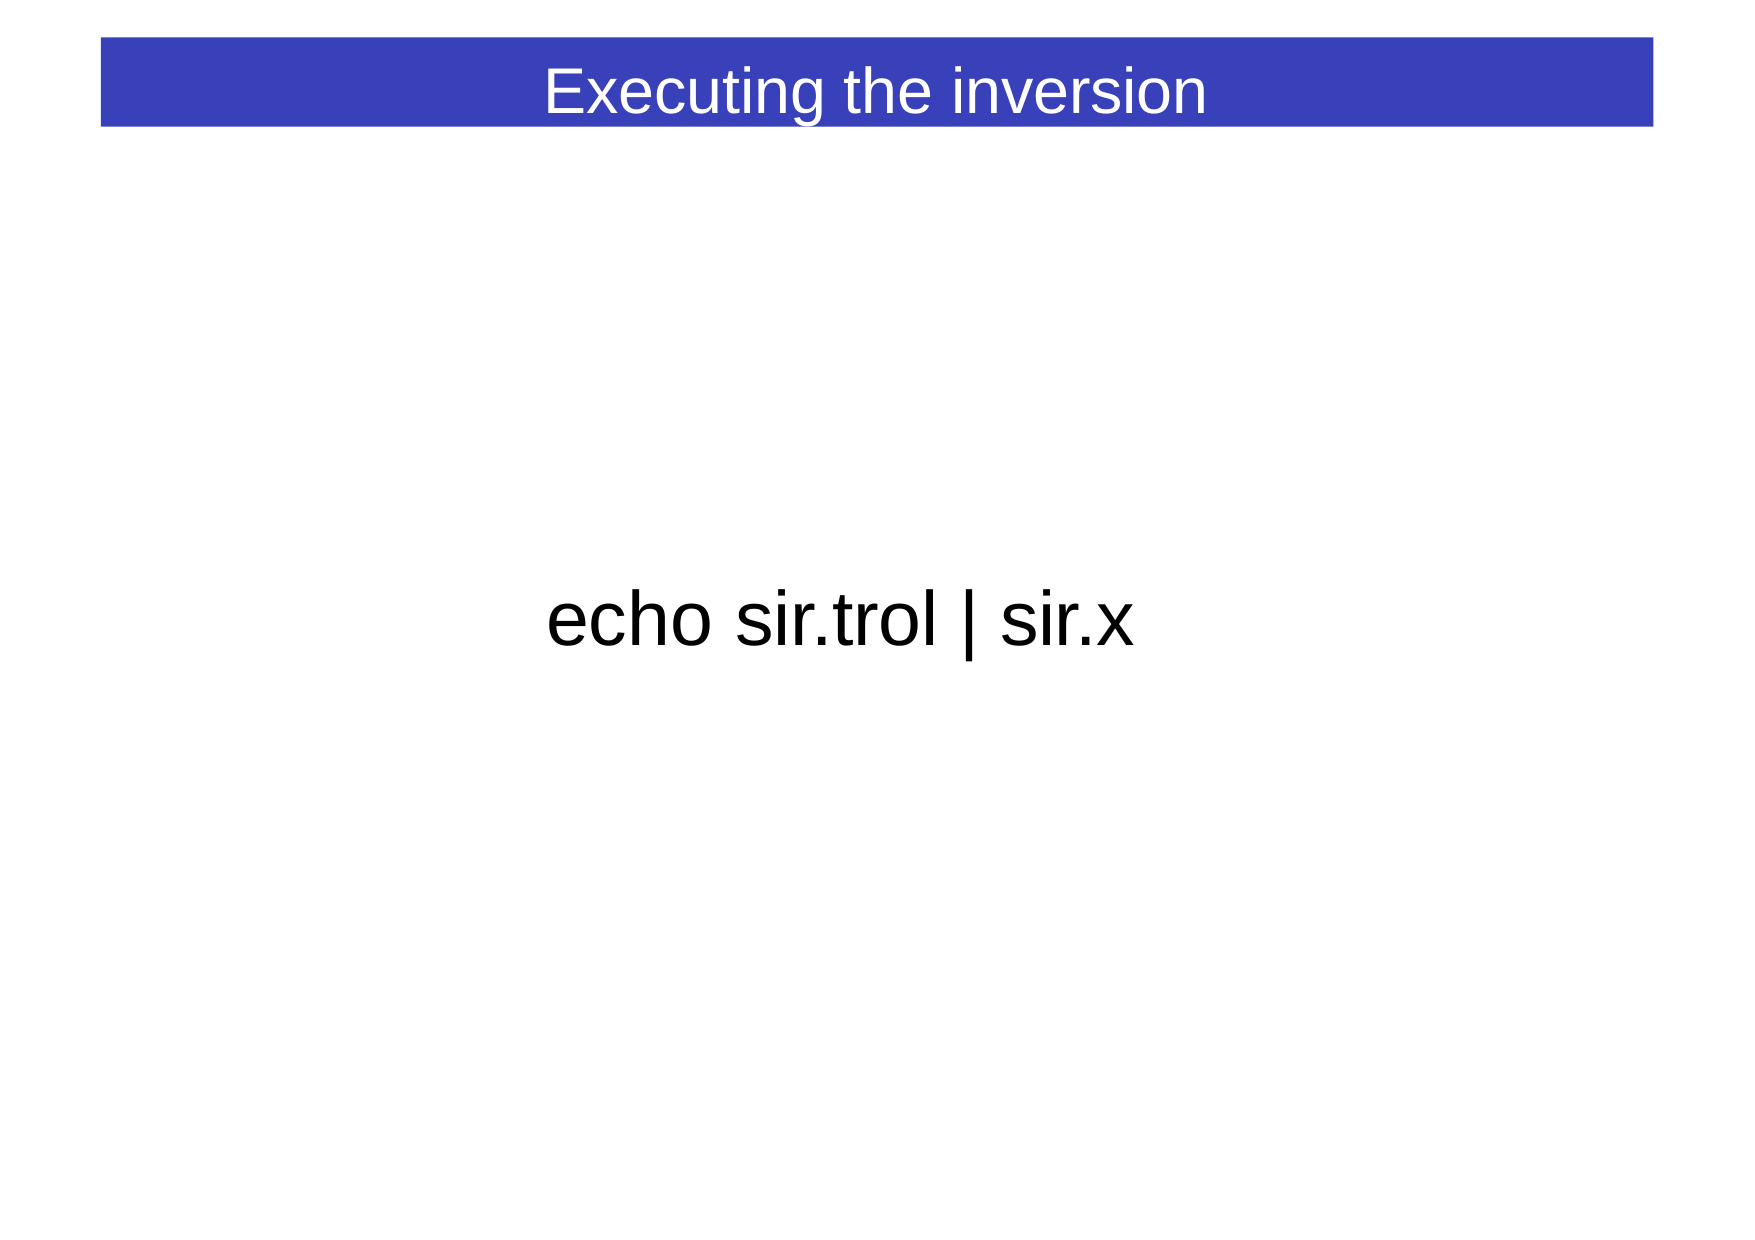

Executing the inversion
echo sir.trol | sir.x